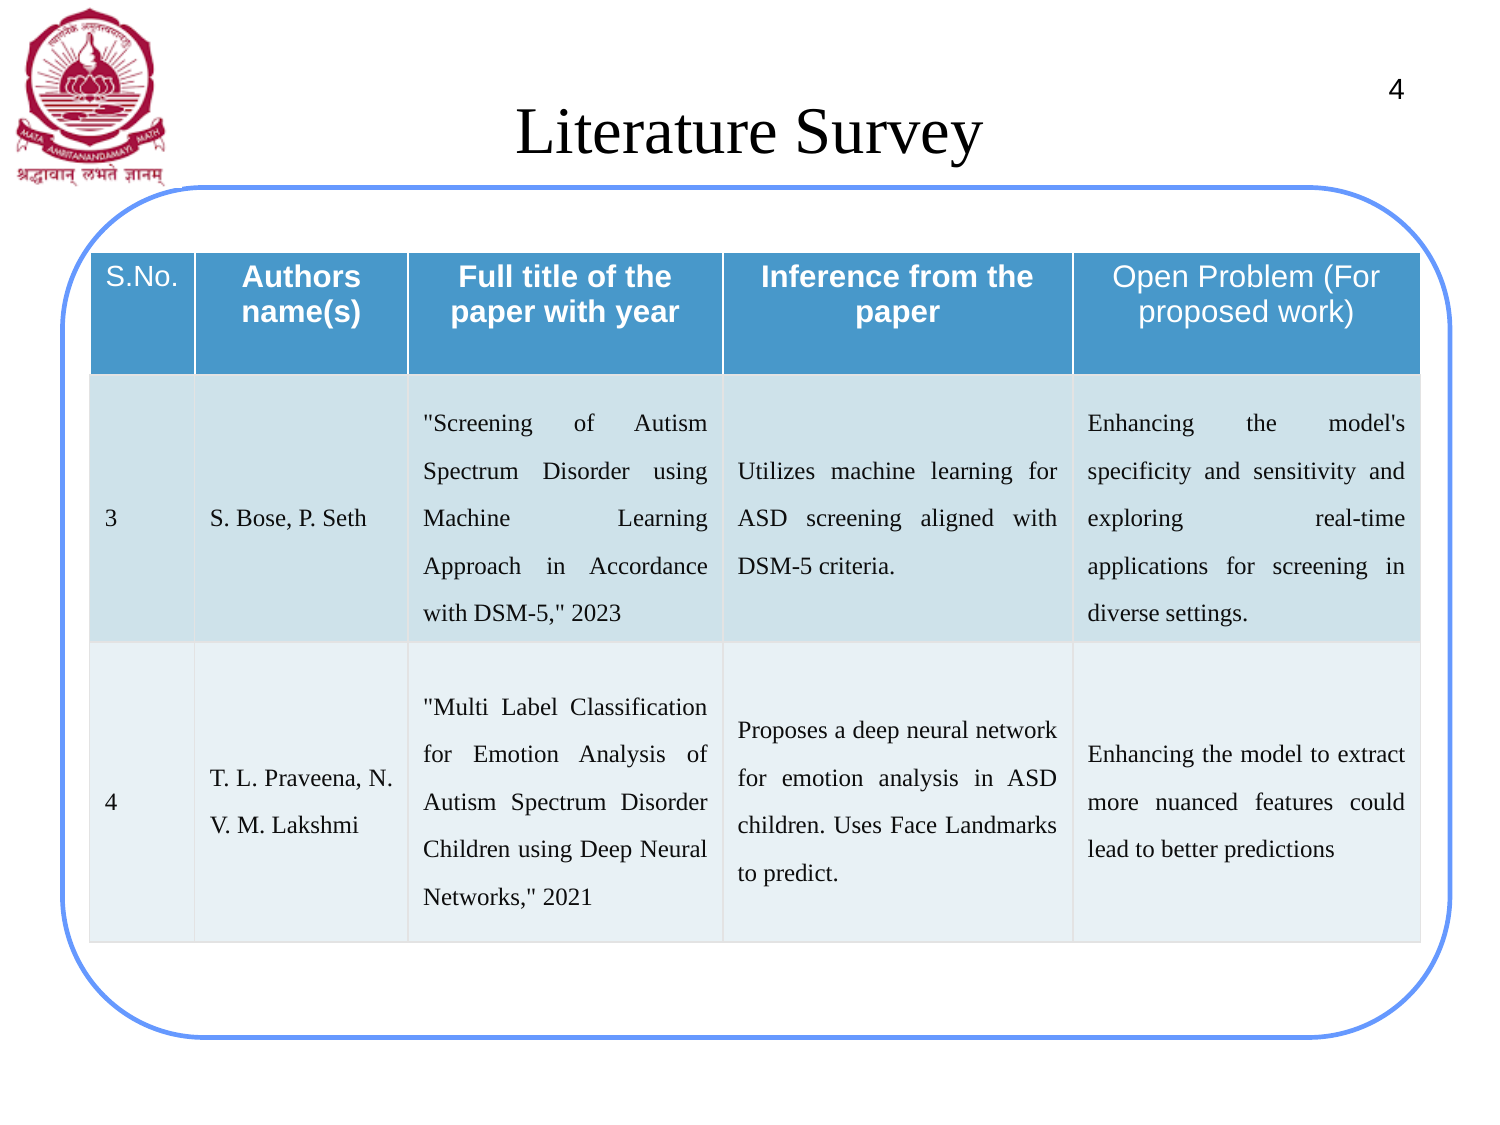

# Literature Survey
4
| S.No. | Authors name(s) | Full title of the paper with year | Inference from the paper | Open Problem (For proposed work) |
| --- | --- | --- | --- | --- |
| 3 | S. Bose, P. Seth | "Screening of Autism Spectrum Disorder using Machine Learning Approach in Accordance with DSM-5," 2023 | Utilizes machine learning for ASD screening aligned with DSM-5 criteria. | Enhancing the model's specificity and sensitivity and exploring real-time applications for screening in diverse settings. |
| 4 | T. L. Praveena, N. V. M. Lakshmi | "Multi Label Classification for Emotion Analysis of Autism Spectrum Disorder Children using Deep Neural Networks," 2021 | Proposes a deep neural network for emotion analysis in ASD children. Uses Face Landmarks to predict. | Enhancing the model to extract more nuanced features could lead to better predictions |